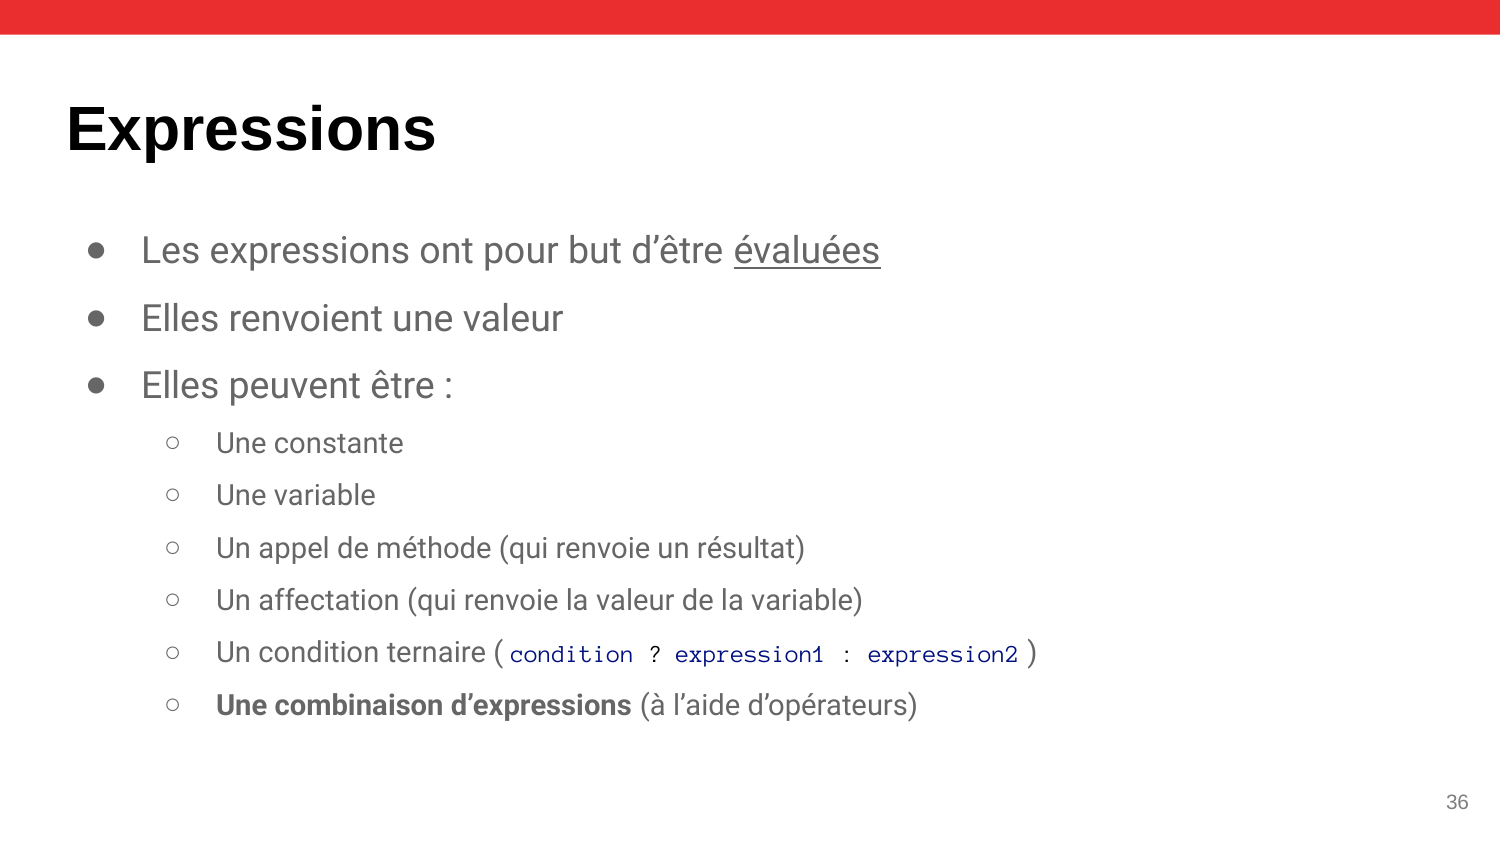

# Expressions
Les expressions ont pour but d’être évaluées
Elles renvoient une valeur
Elles peuvent être :
Une constante
Une variable
Un appel de méthode (qui renvoie un résultat)
Un affectation (qui renvoie la valeur de la variable)
Un condition ternaire ( condition ? expression1 : expression2 )
Une combinaison d’expressions (à l’aide d’opérateurs)

36